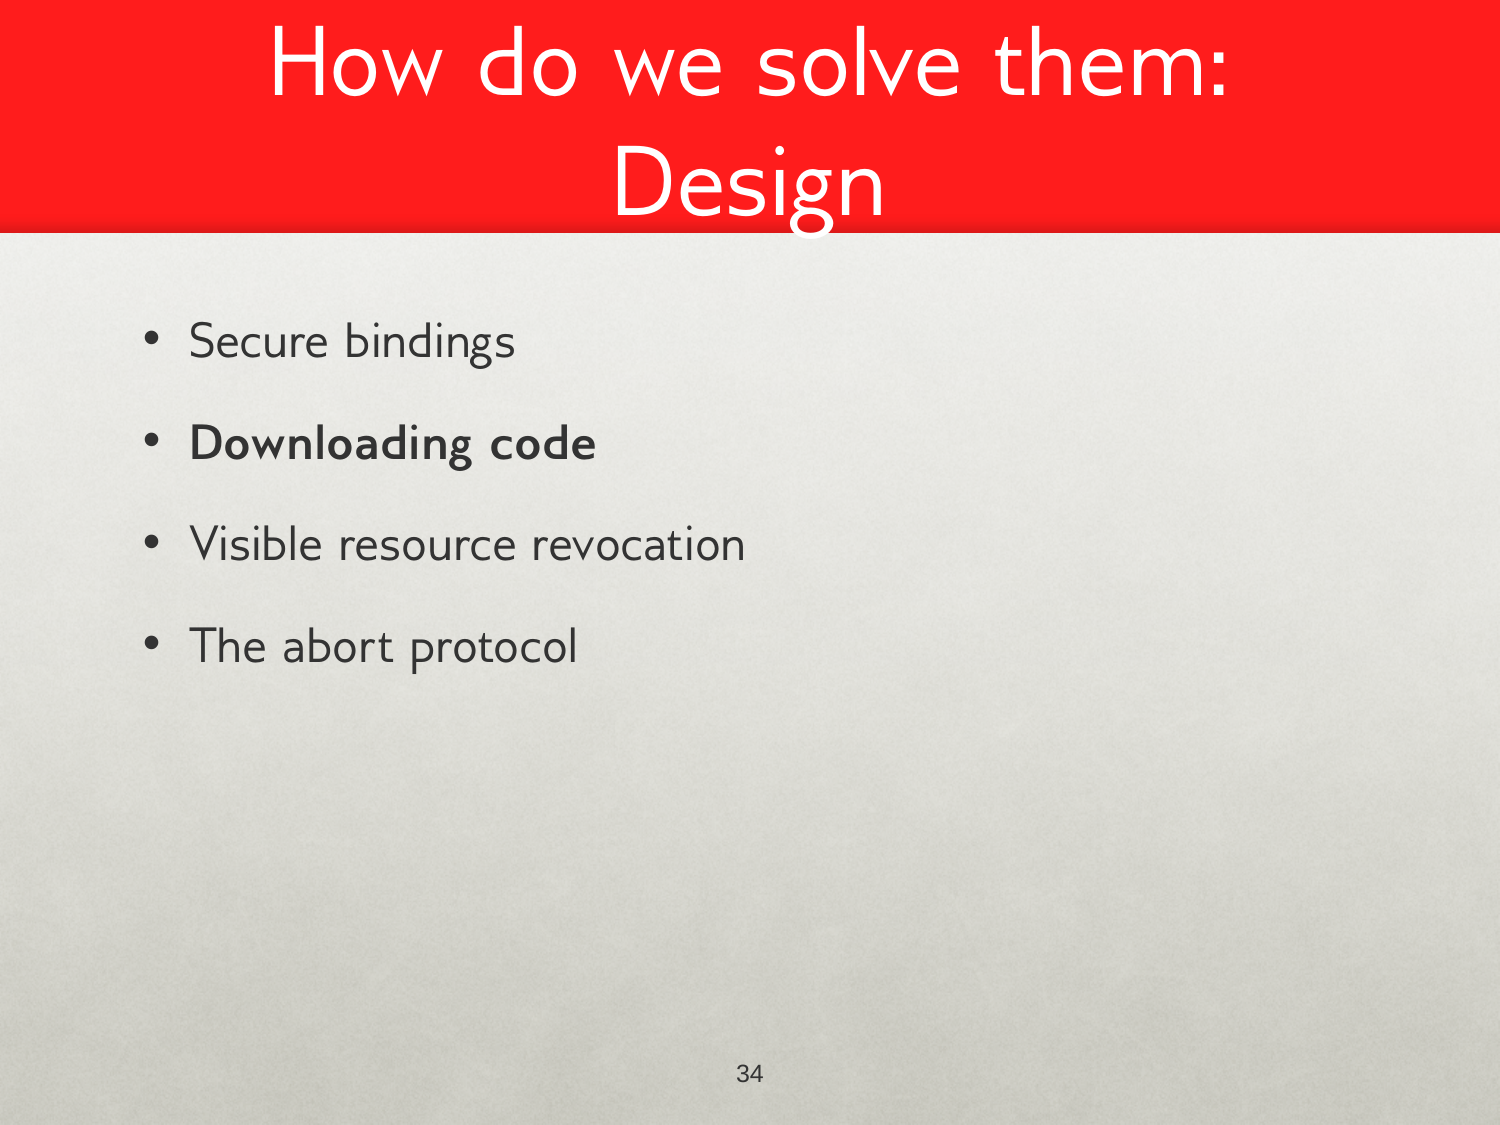

# How do we solve them: Design
Secure bindings
Downloading code
Visible resource revocation
The abort protocol
34